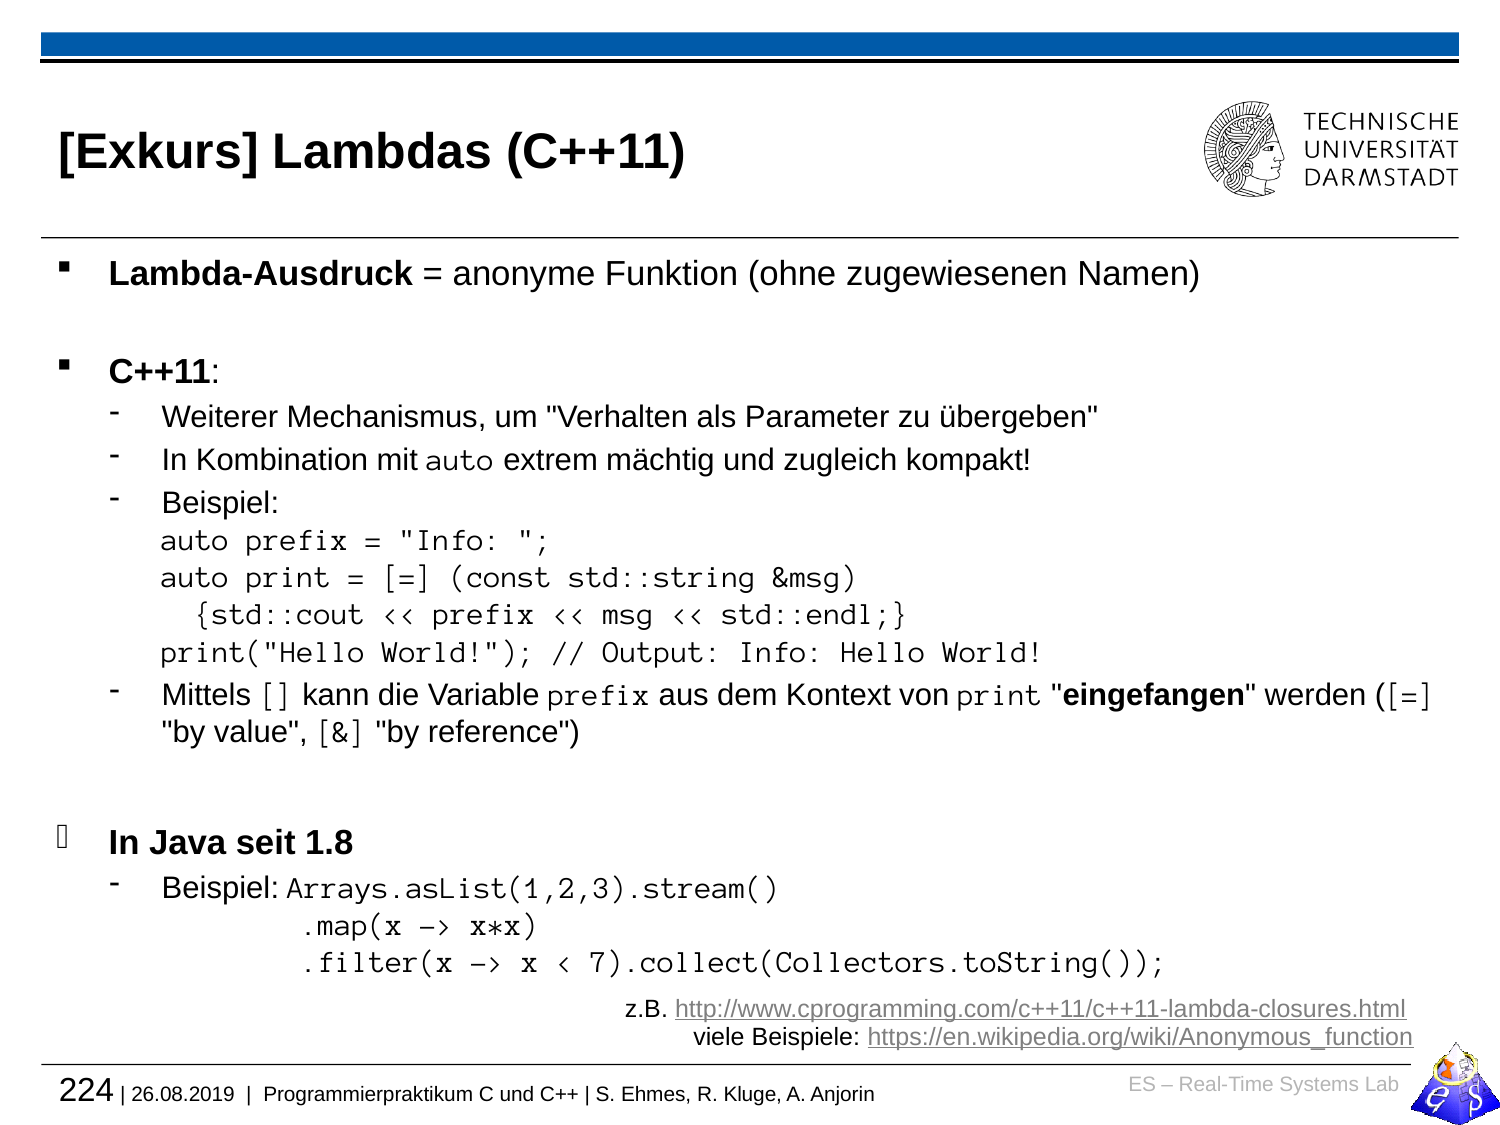

# [Exkurs] Lambdas (C++11)
Lambda-Ausdruck = anonyme Funktion (ohne zugewiesenen Namen)

C++11:
Weiterer Mechanismus, um "Verhalten als Parameter zu übergeben"
In Kombination mit auto extrem mächtig und zugleich kompakt!
Beispiel:
auto prefix = "Info: ";
auto print = [=] (const std::string &msg)
  {std::cout << prefix << msg << std::endl;}
print("Hello World!"); // Output: Info: Hello World!
Mittels [] kann die Variable prefix aus dem Kontext von print "eingefangen" werden ([=] "by value", [&] "by reference")

In Java seit 1.8
Beispiel: Arrays.asList(1,2,3).stream()
	.map(x -> x*x)
	.filter(x -> x < 7).collect(Collectors.toString());
z.B. http://www.cprogramming.com/c++11/c++11-lambda-closures.html
viele Beispiele: https://en.wikipedia.org/wiki/Anonymous_function